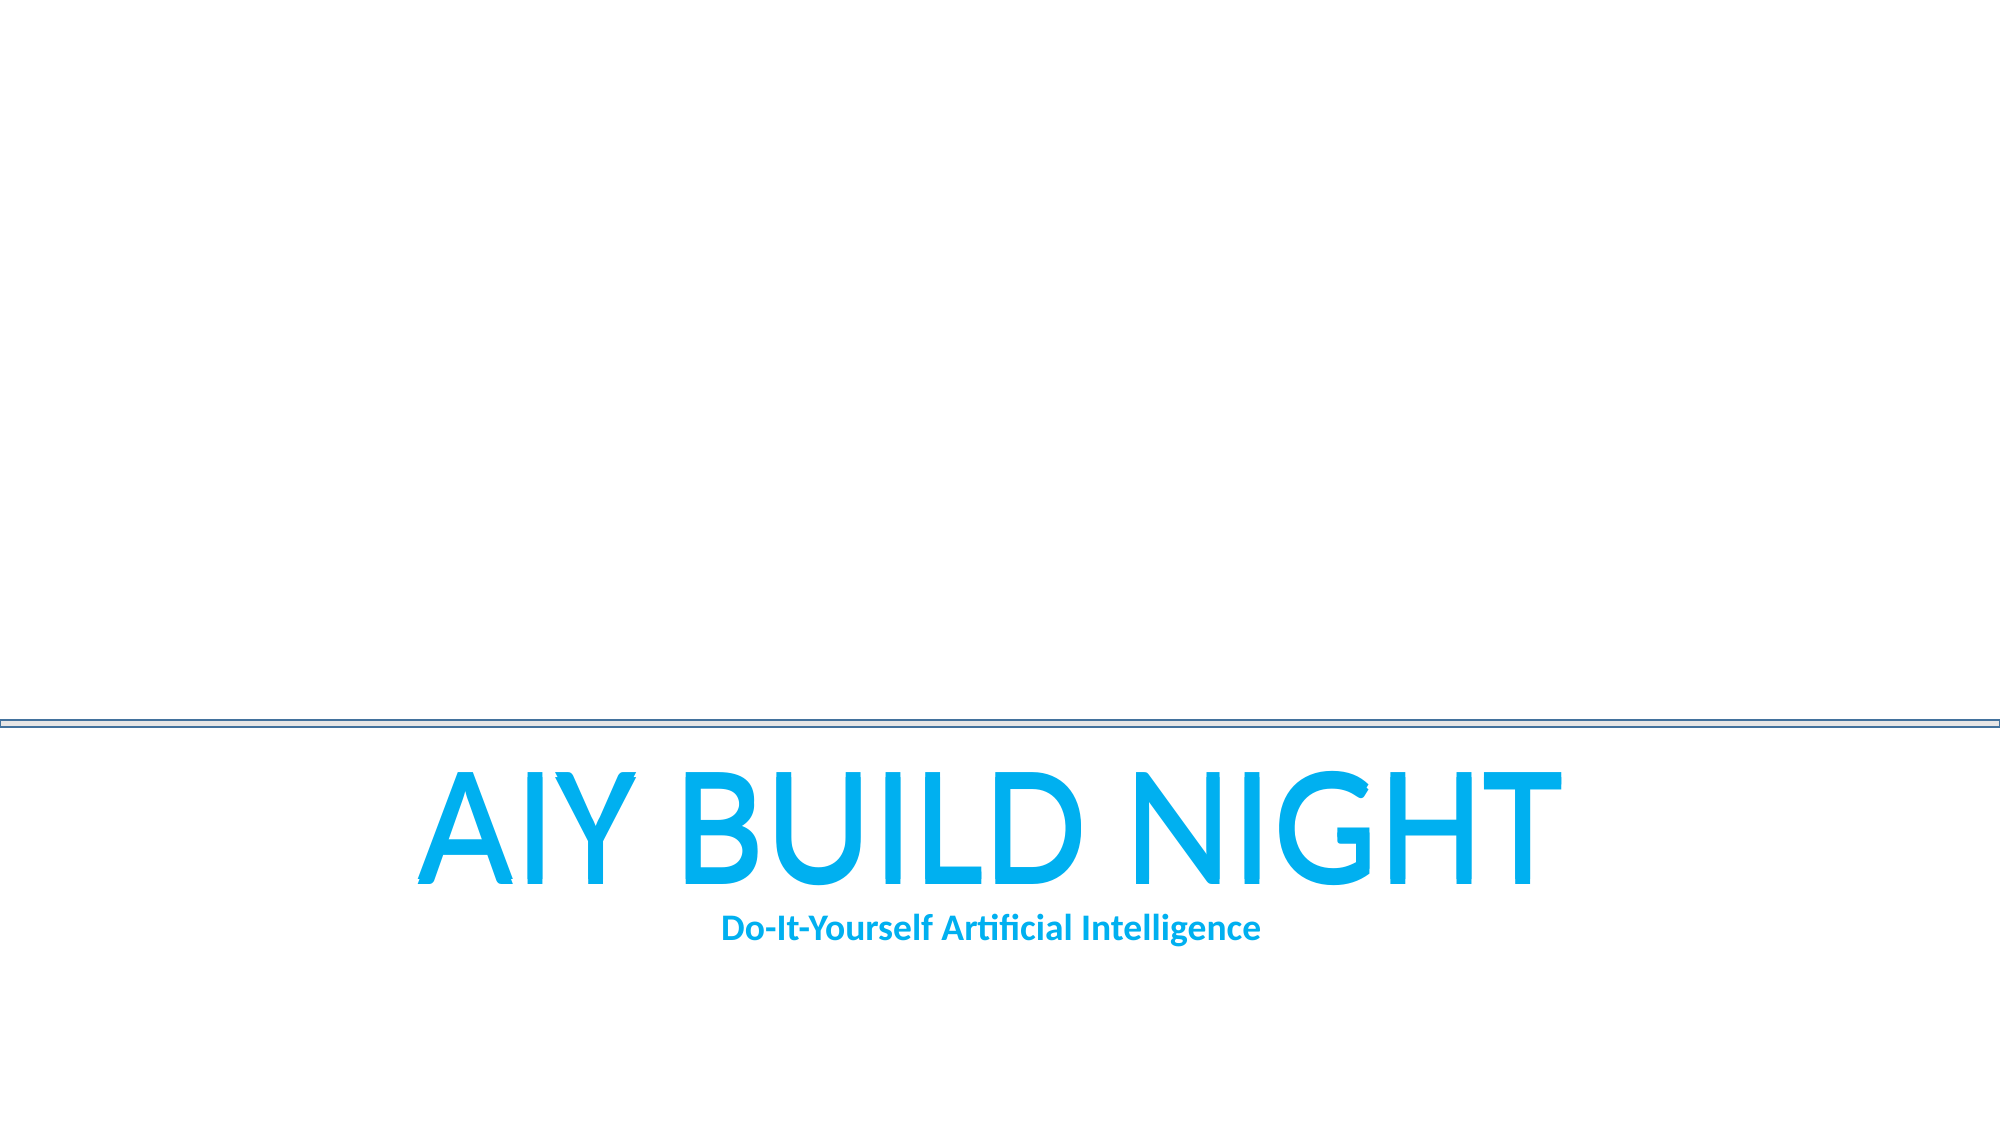

AIY BUILD NIGHT
# AIY BUILD NIGHT

Do-It-Yourself Artificial Intelligence